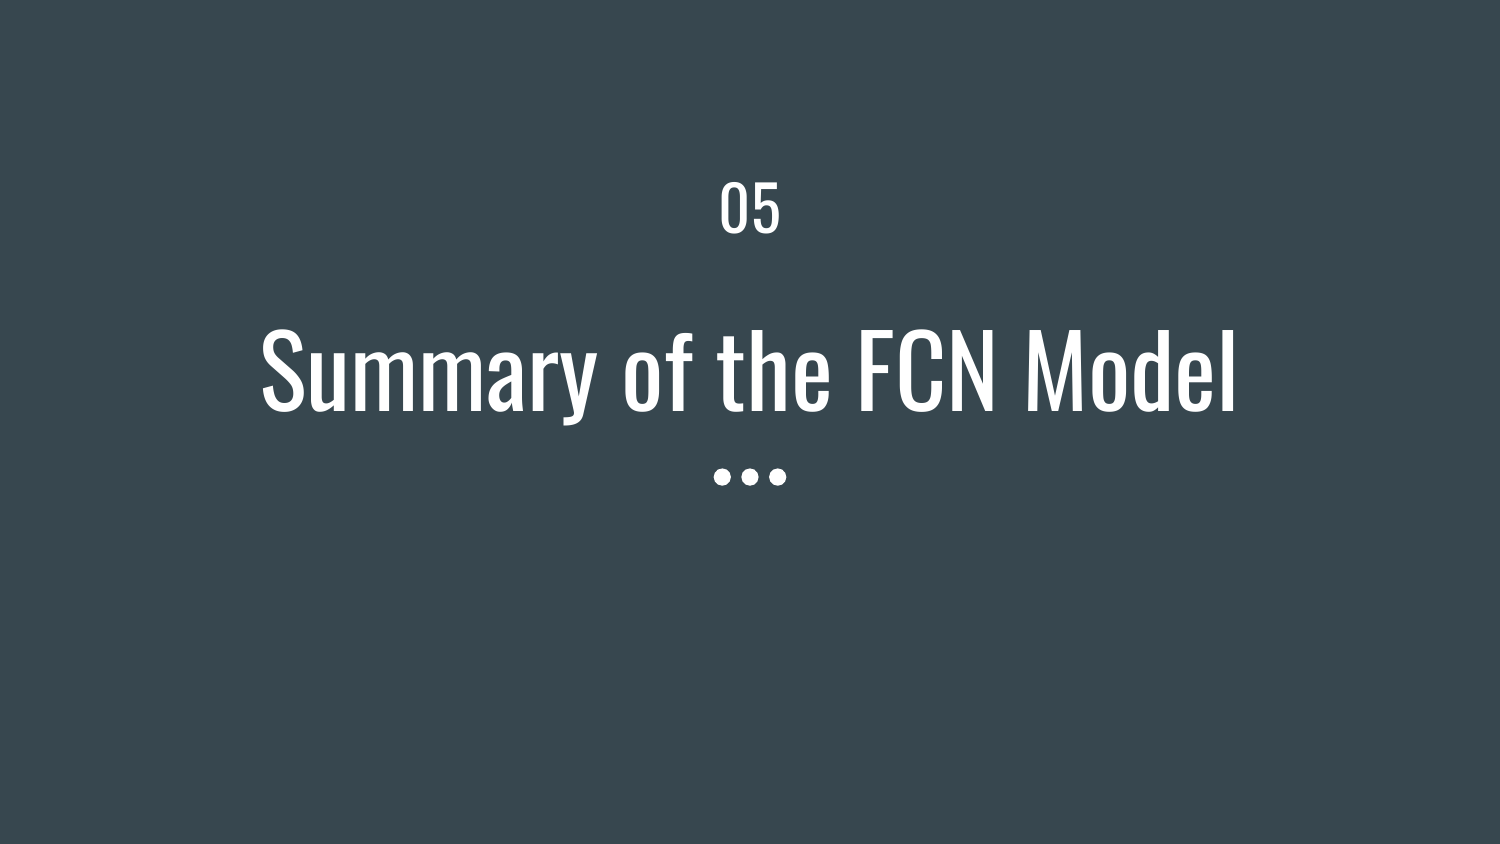

05
# Summary of the FCN Model